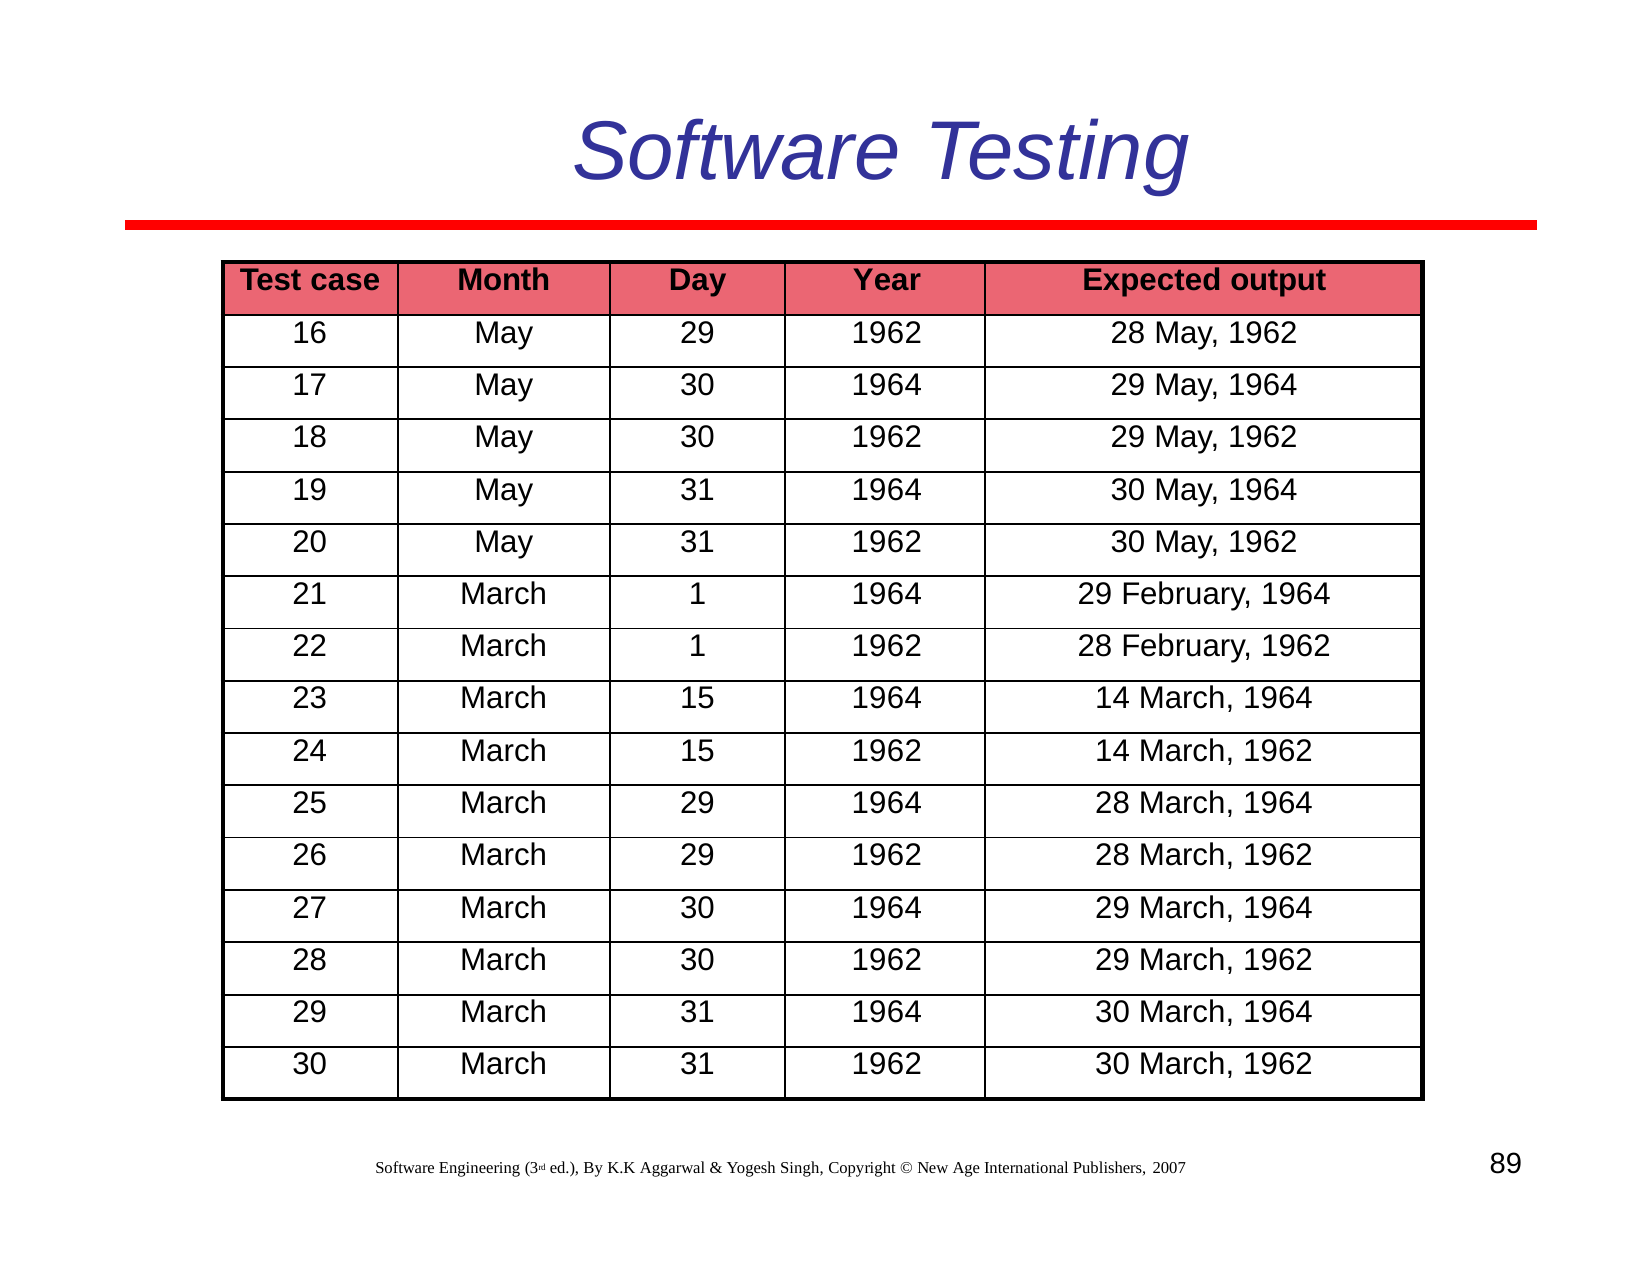

# Software Testing

| Test case | Month | Day | Year | Expected output |
| --- | --- | --- | --- | --- |
| 16 | May | 29 | 1962 | 28 May, 1962 |
| 17 | May | 30 | 1964 | 29 May, 1964 |
| 18 | May | 30 | 1962 | 29 May, 1962 |
| 19 | May | 31 | 1964 | 30 May, 1964 |
| 20 | May | 31 | 1962 | 30 May, 1962 |
| 21 | March | 1 | 1964 | 29 February, 1964 |
| 22 | March | 1 | 1962 | 28 February, 1962 |
| 23 | March | 15 | 1964 | 14 March, 1964 |
| 24 | March | 15 | 1962 | 14 March, 1962 |
| 25 | March | 29 | 1964 | 28 March, 1964 |
| 26 | March | 29 | 1962 | 28 March, 1962 |
| 27 | March | 30 | 1964 | 29 March, 1964 |
| 28 | March | 30 | 1962 | 29 March, 1962 |
| 29 | March | 31 | 1964 | 30 March, 1964 |
| 30 | March | 31 | 1962 | 30 March, 1962 |
89
Software Engineering (3rd  ed.), By K.K Aggarwal & Yogesh Singh, Copyright © New Age International Publishers, 2007